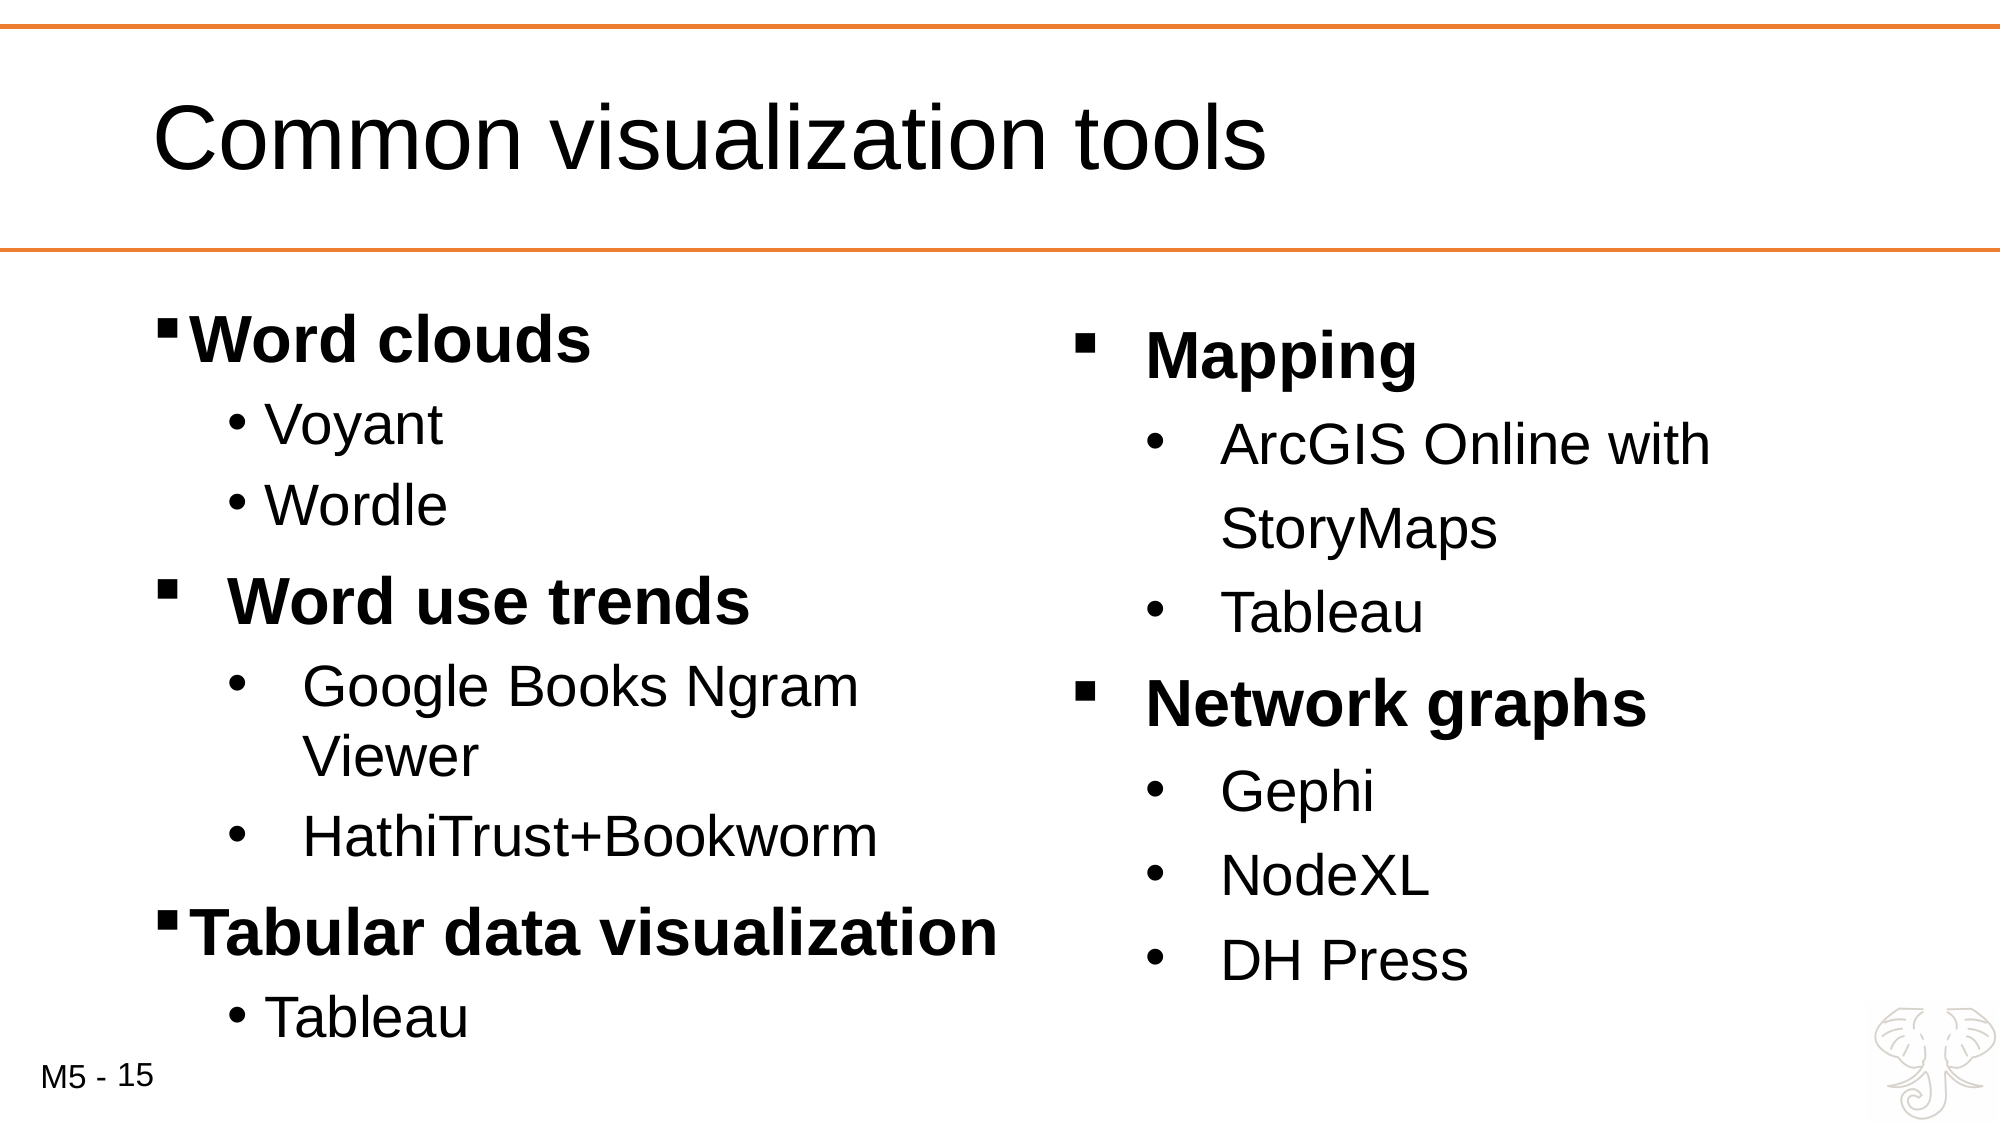

# Common visualization tools
Word clouds
Voyant
Wordle
Word use trends
Google Books Ngram Viewer
HathiTrust+Bookworm
Tabular data visualization
Tableau
Mapping
ArcGIS Online with StoryMaps
Tableau
Network graphs
Gephi
NodeXL
DH Press
15